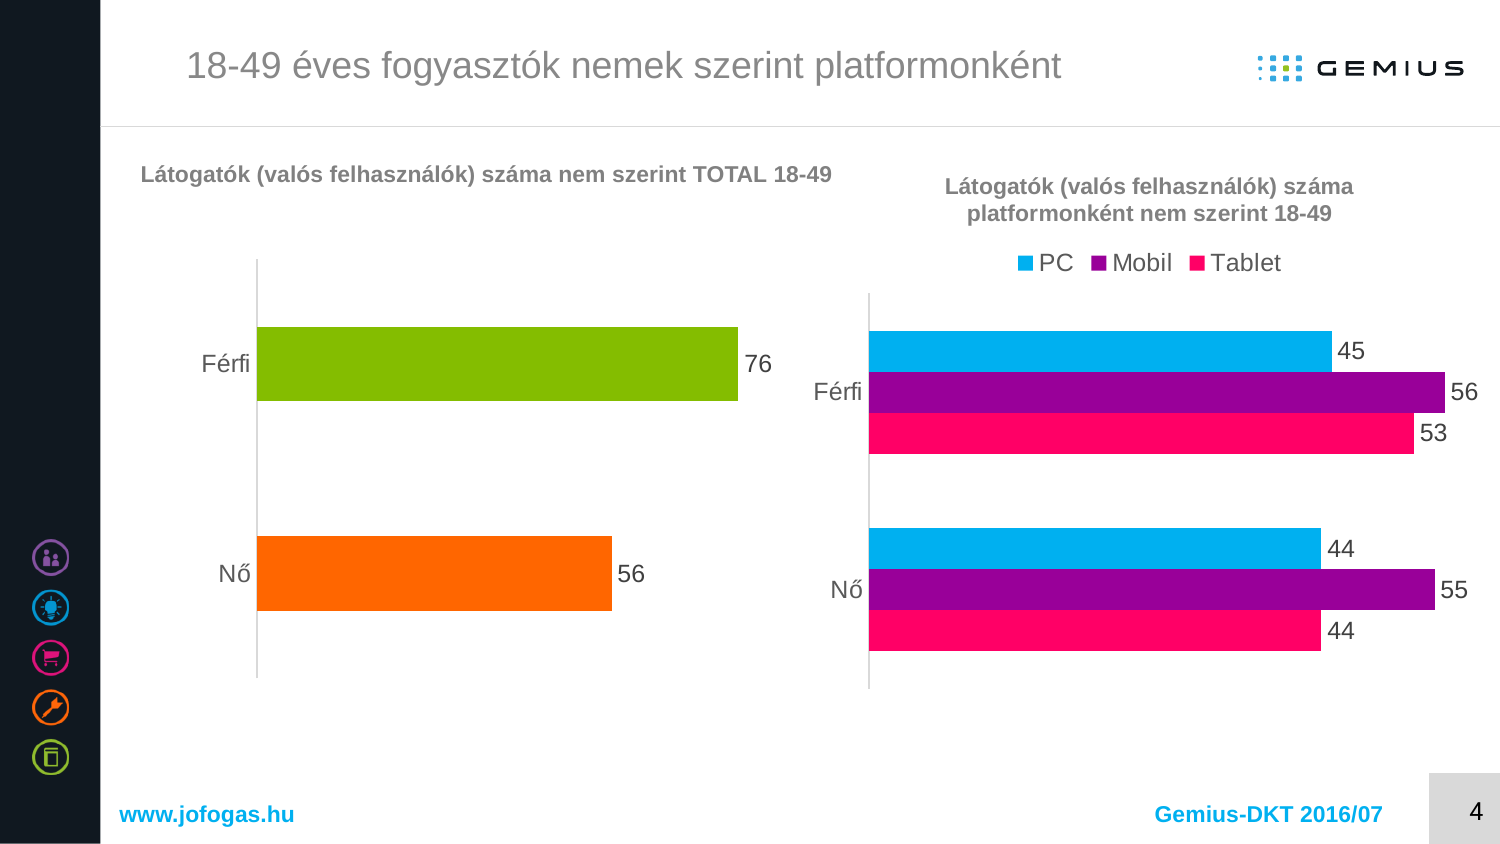

# 18-49 éves fogyasztók nemek szerint platformonként

### Chart: Látogatók (valós felhasználók) száma platformonként nem szerint 18-49

| Category | Tablet | Mobil | PC |
|---|---|---|---|
| Nő | 44.0 | 55.0 | 44.0 |
| Férfi | 53.0 | 56.0 | 45.0 |
Látogatók (valós felhasználók) száma nem szerint TOTAL 18-49

### Chart

| Category | total |
|---|---|
| Nő | 56.0 |
| Férfi | 76.0 |
www.jofogas.hu
Gemius-DKT 2016/07